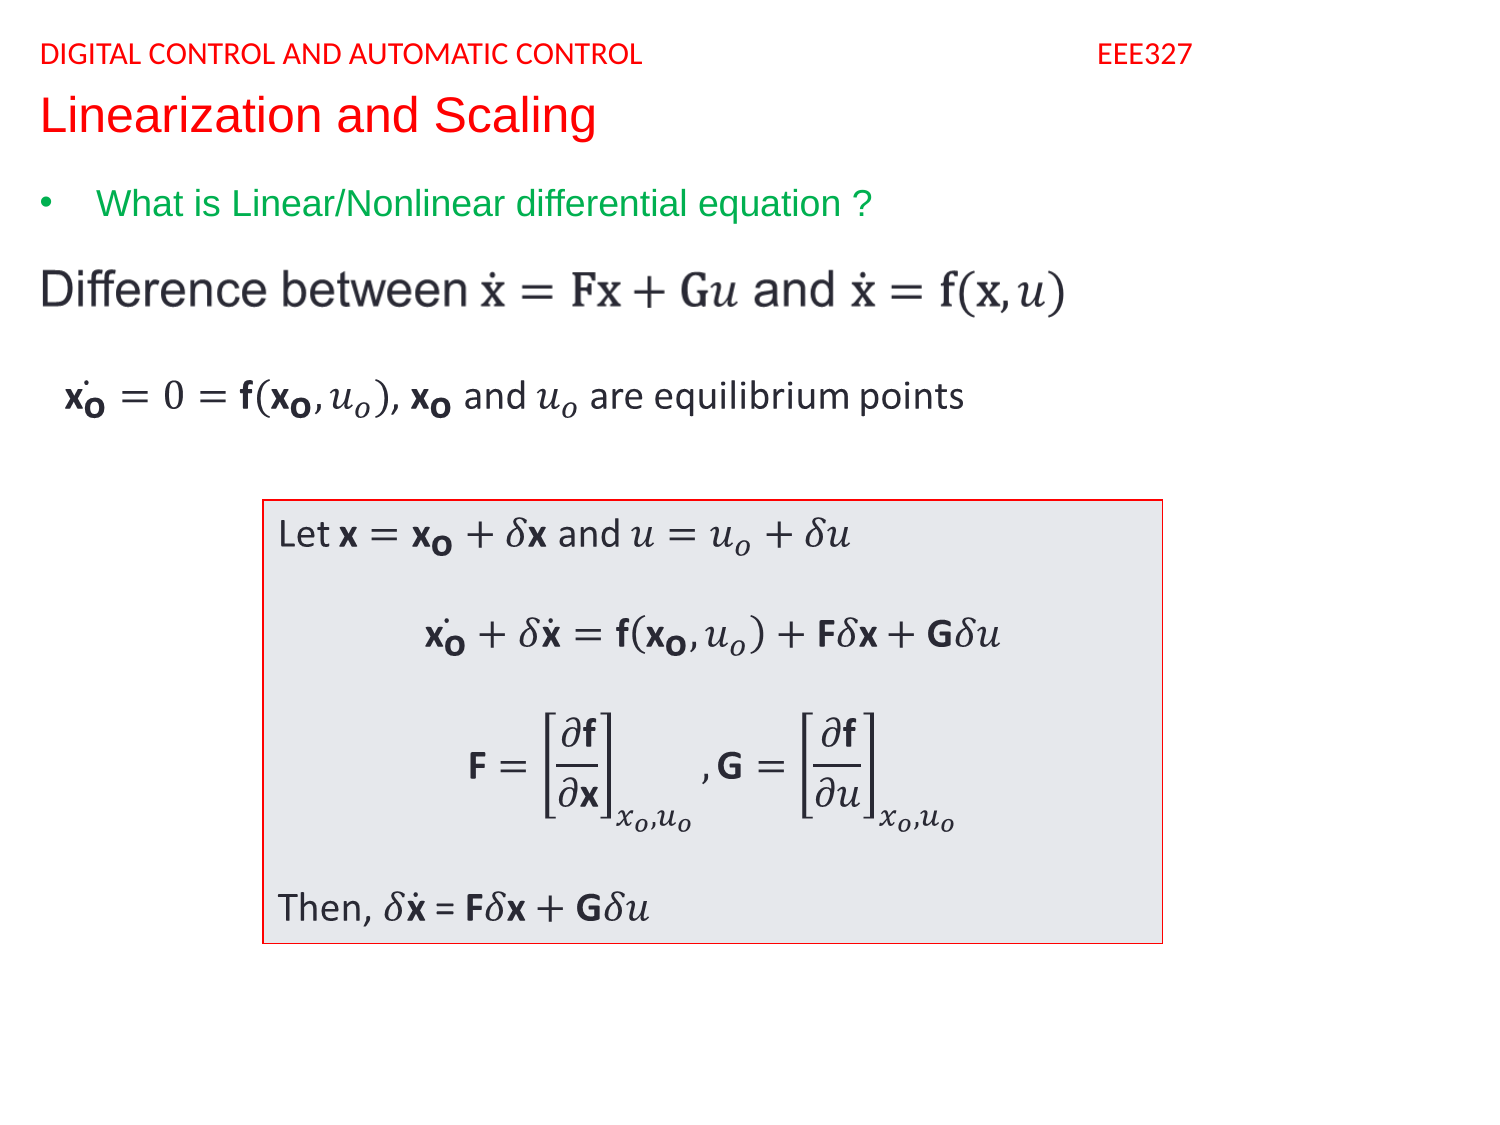

Digital Control and Automatic Control                                                               EEE327
Linearization and Scaling
What is Linear/Nonlinear differential equation ?